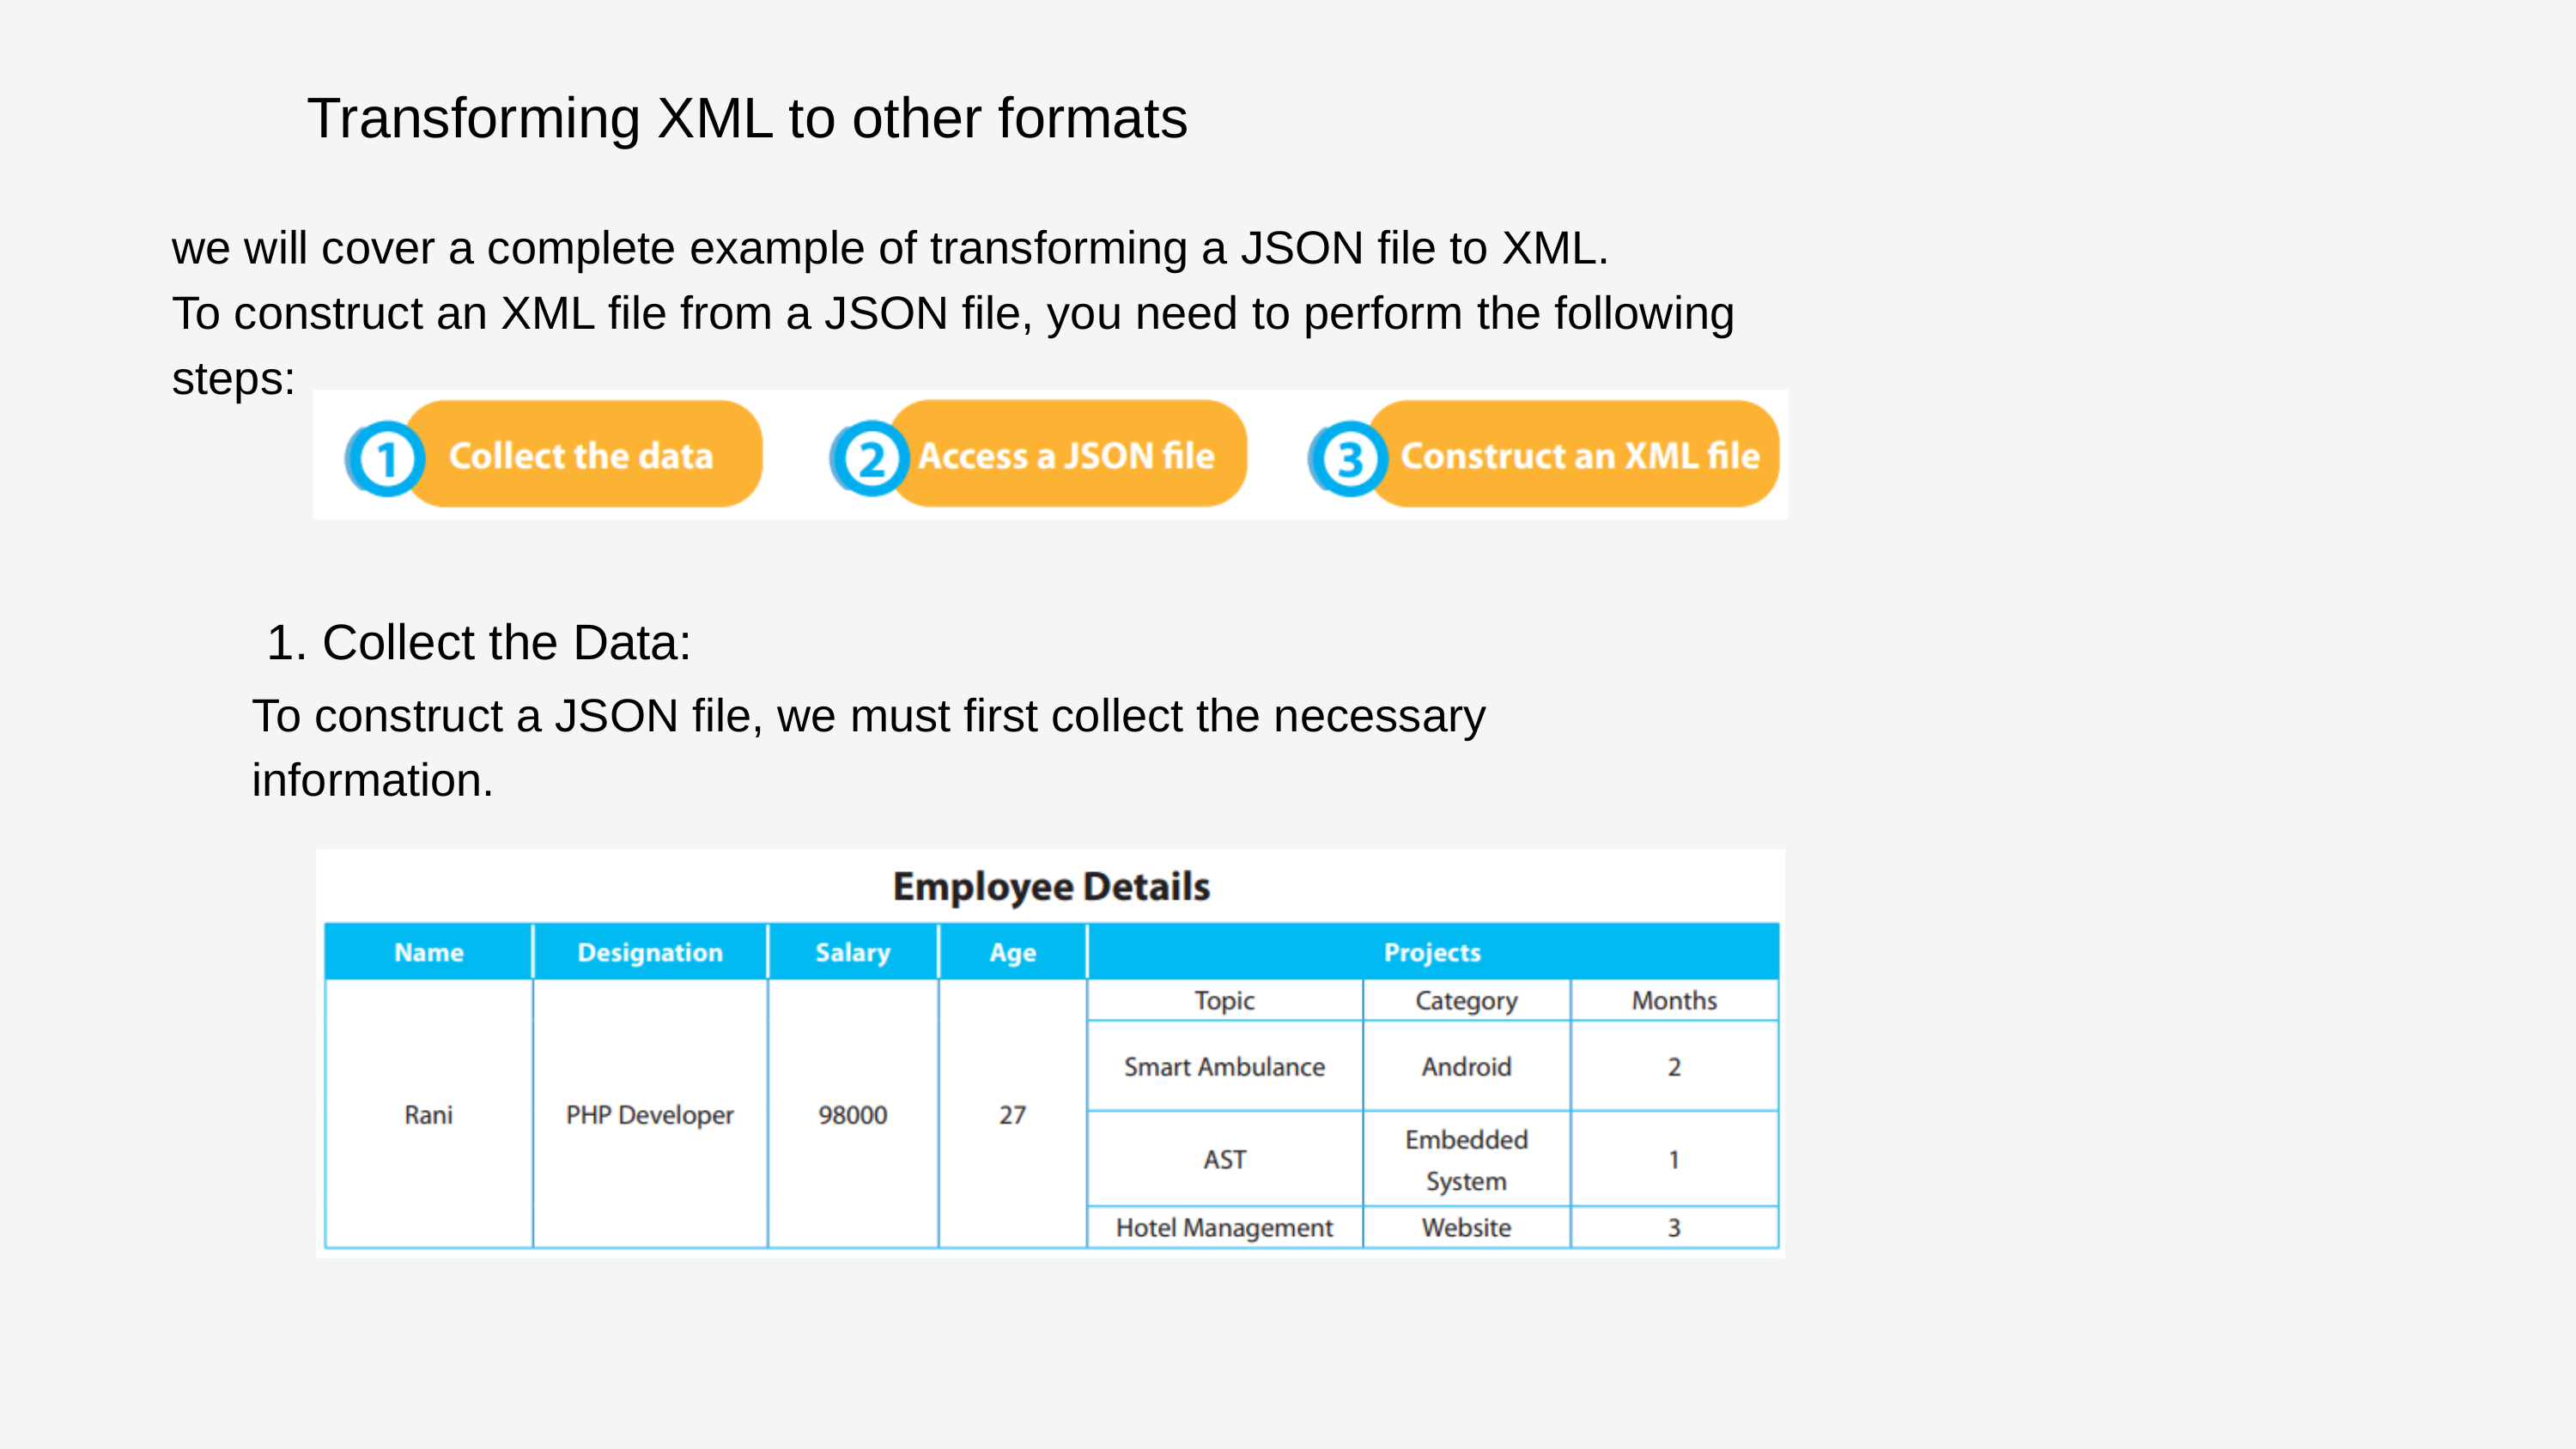

Transforming XML to other formats
we will cover a complete example of transforming a JSON file to XML.
To construct an XML file from a JSON file, you need to perform the following steps:

1. Collect the Data:
To construct a JSON file, we must first collect the necessary information.